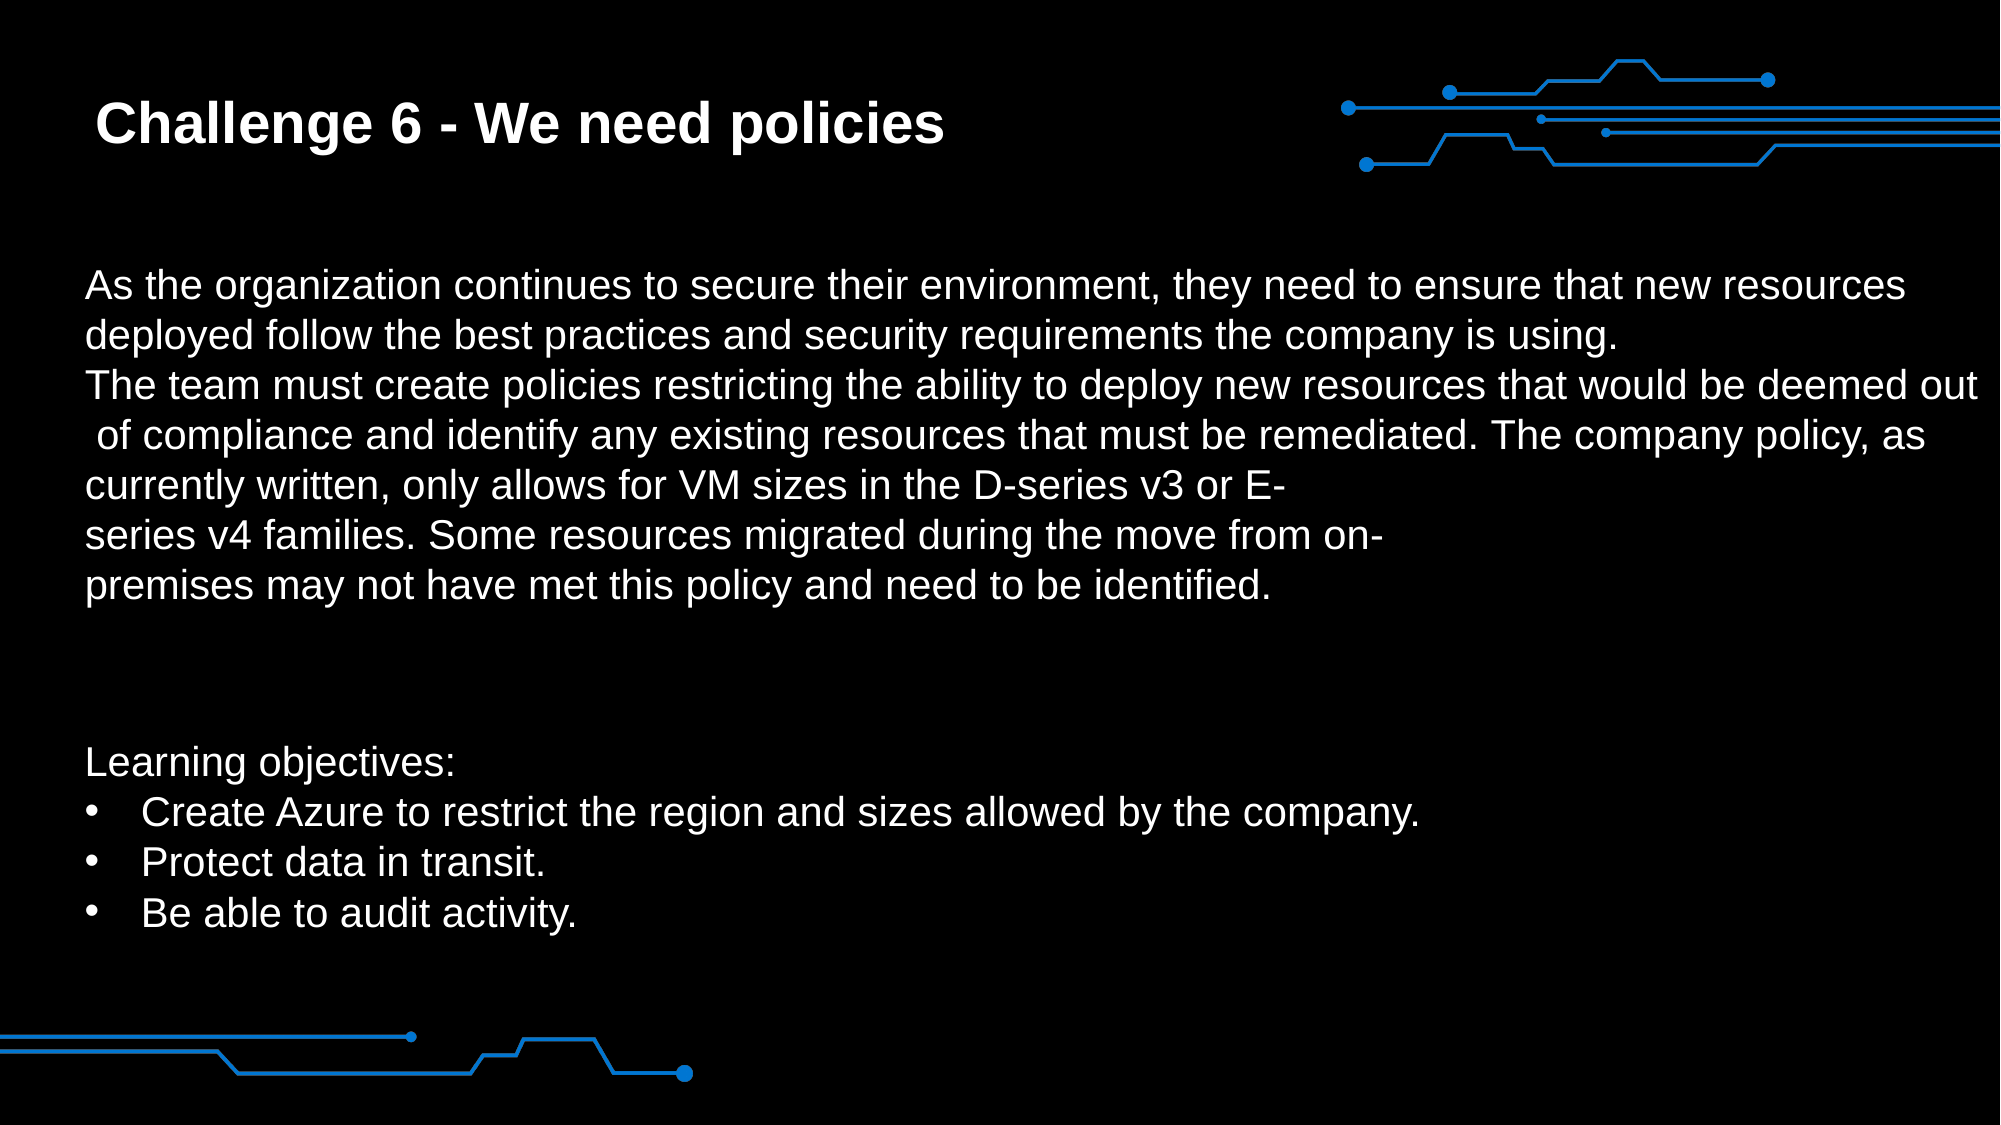

# Challenge 6 - We need policies
As the organization continues to secure their environment, they need to ensure that new resources deployed follow the best practices and security requirements the company is using.
The team must create policies restricting the ability to deploy new resources that would be deemed out of compliance and identify any existing resources that must be remediated. The company policy, as currently written, only allows for VM sizes in the D-series v3 or E-series v4 families. Some resources migrated during the move from on-premises may not have met this policy and need to be identified.

Learning objectives:
Create Azure to restrict the region and sizes allowed by the company.
Protect data in transit.
Be able to audit activity.